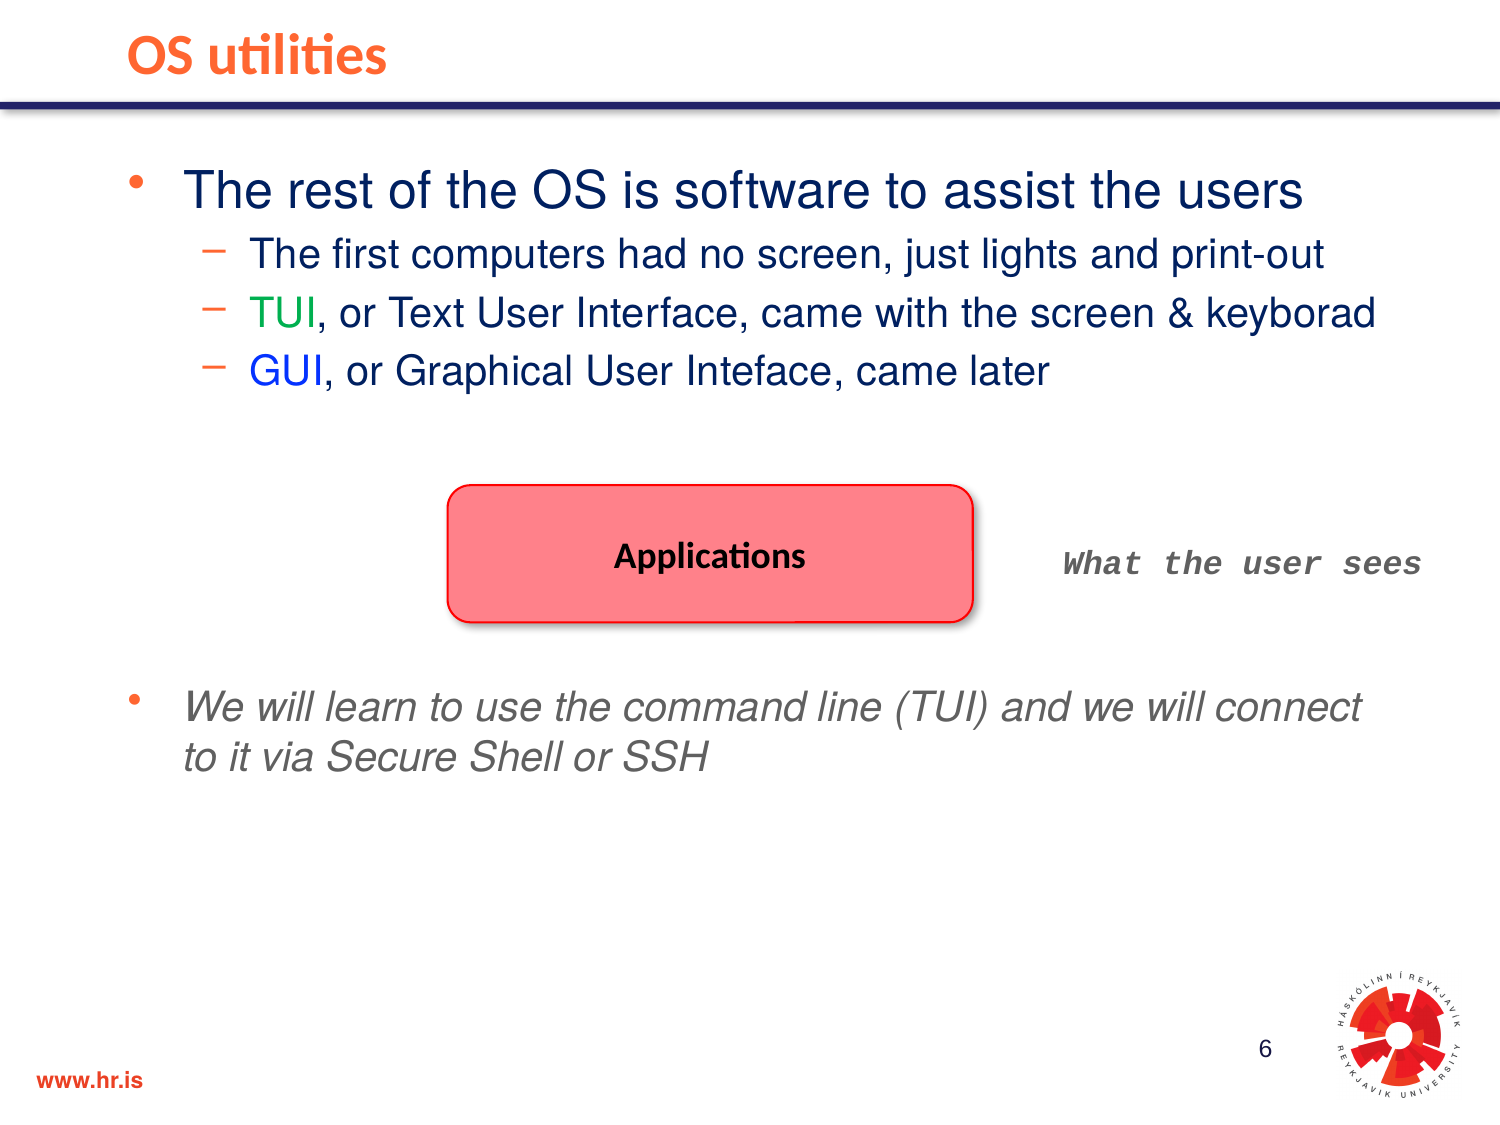

# OS utilities
The rest of the OS is software to assist the users
The first computers had no screen, just lights and print-out
TUI, or Text User Interface, came with the screen & keyborad
GUI, or Graphical User Inteface, came later

We will learn to use the command line (TUI) and we will connect to it via Secure Shell or SSH
Applications
What the user sees
6